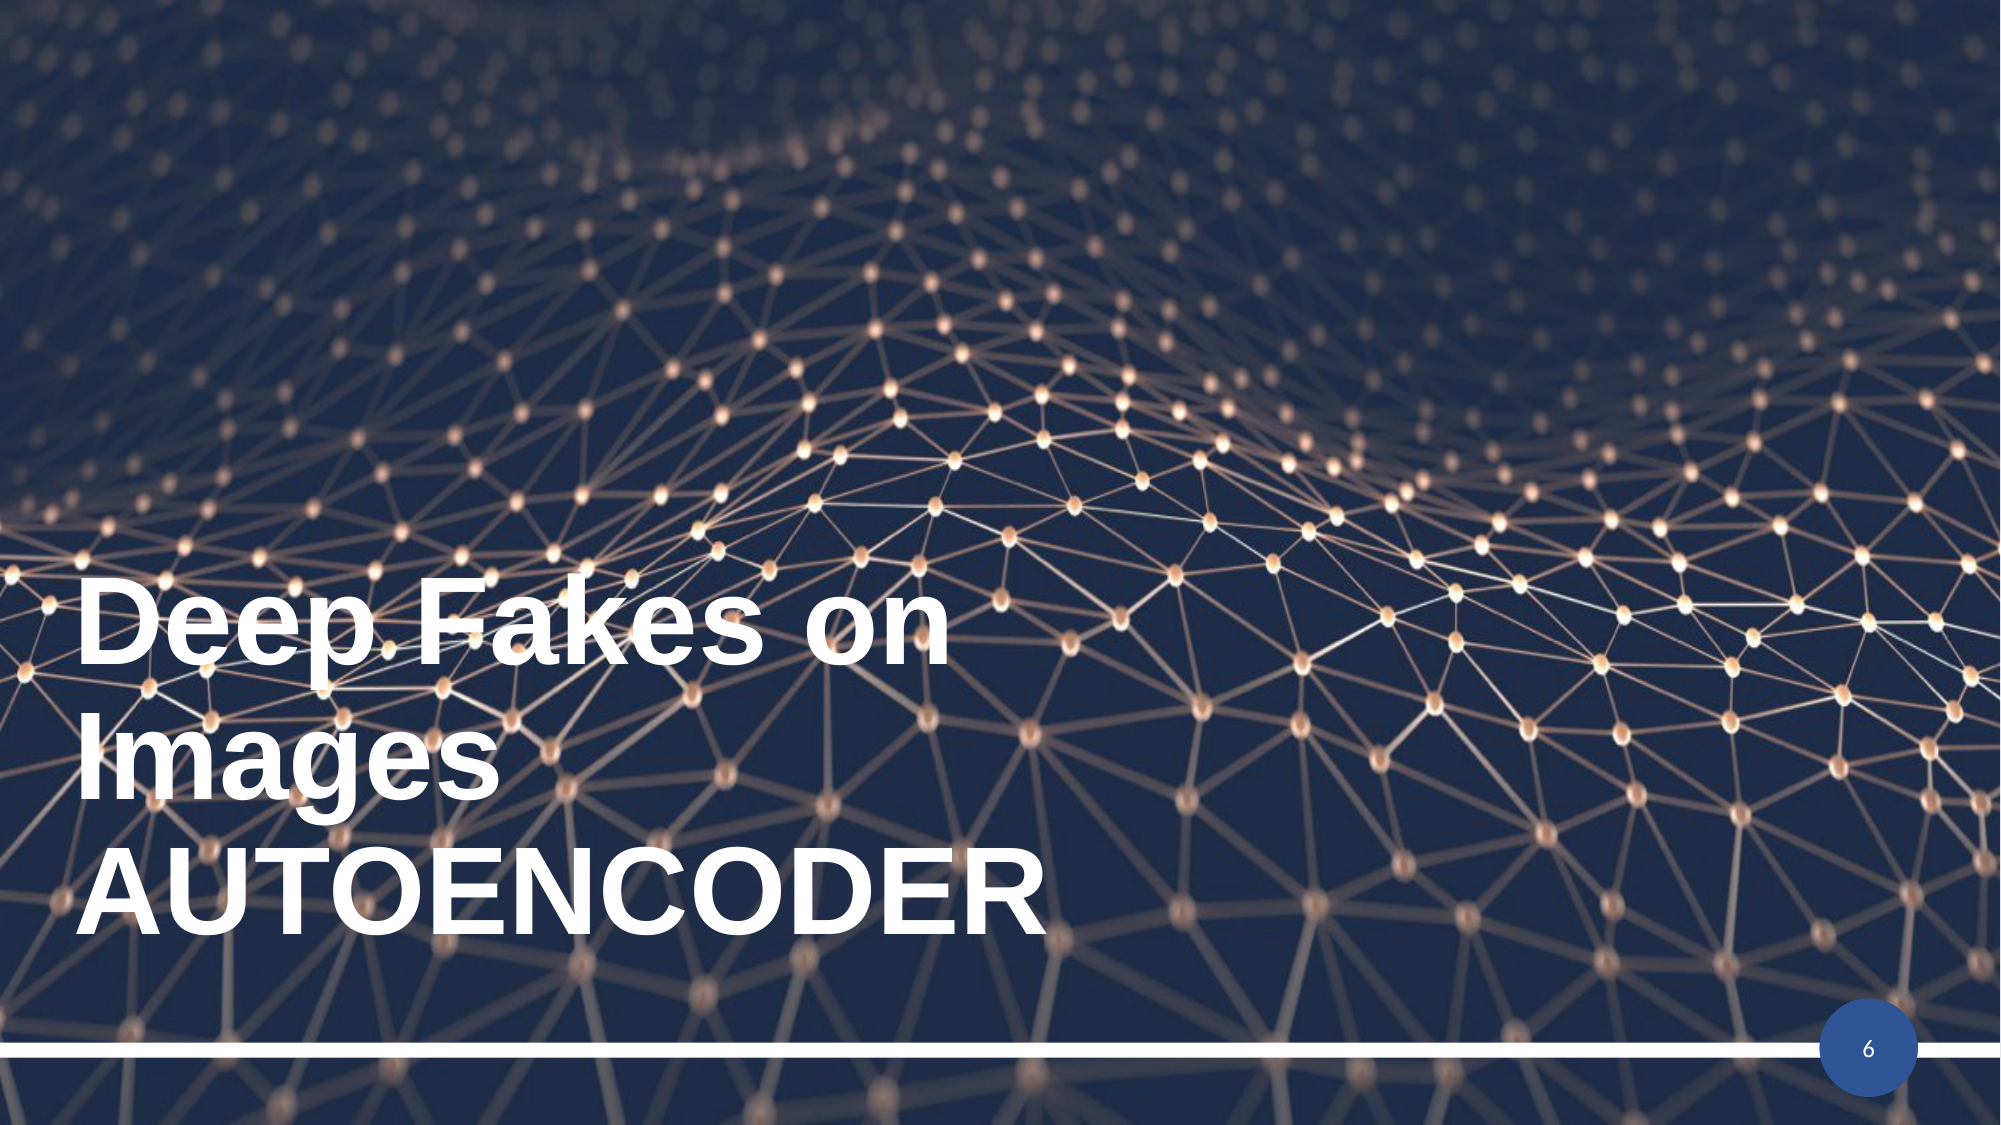

# Deep Fakes on Images AUTOENCODER

6